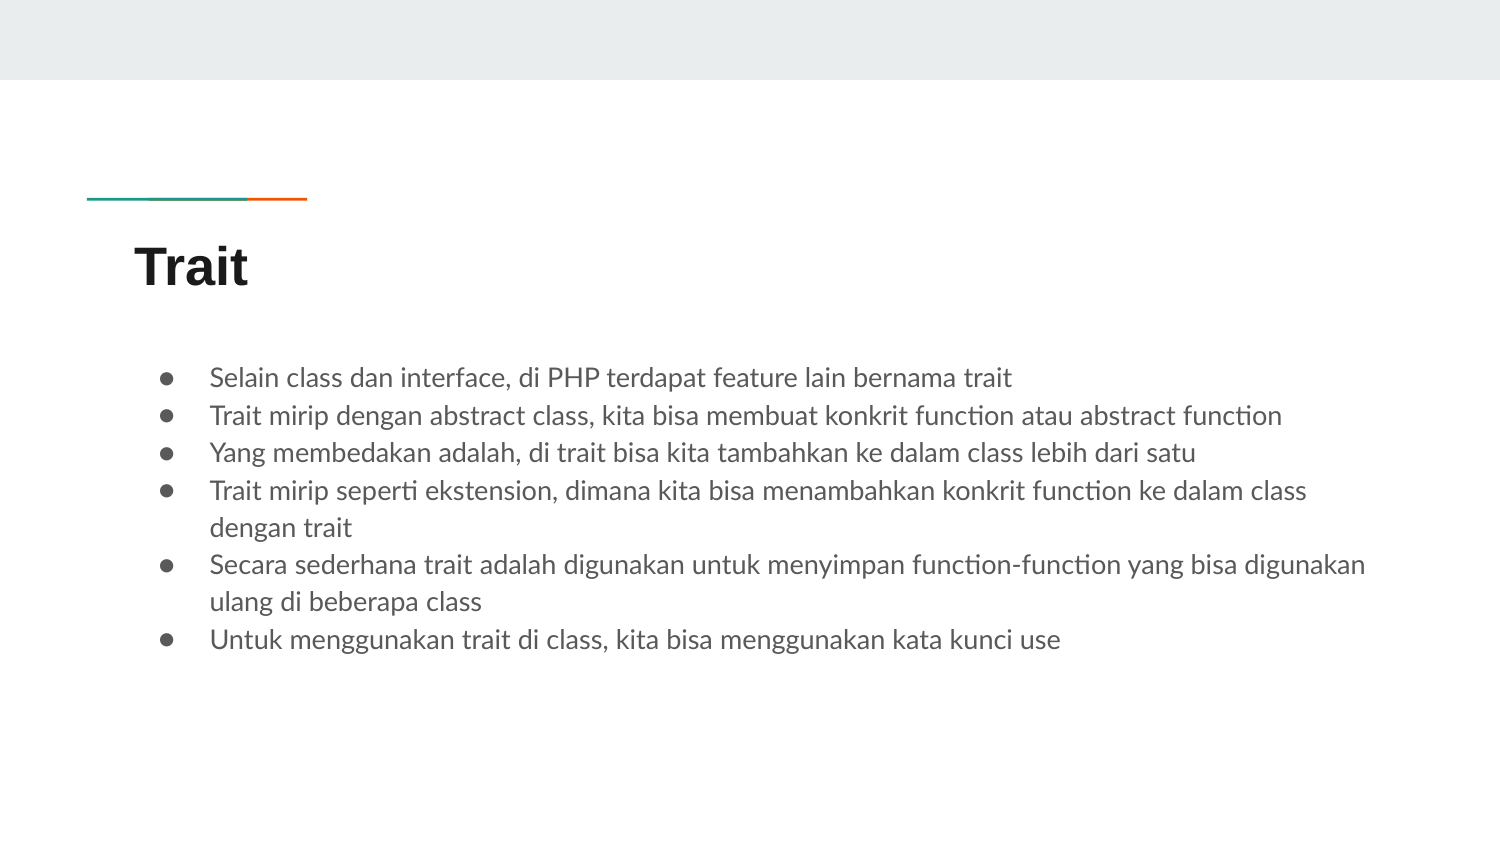

# Trait
Selain class dan interface, di PHP terdapat feature lain bernama trait
Trait mirip dengan abstract class, kita bisa membuat konkrit function atau abstract function
Yang membedakan adalah, di trait bisa kita tambahkan ke dalam class lebih dari satu
Trait mirip seperti ekstension, dimana kita bisa menambahkan konkrit function ke dalam class dengan trait
Secara sederhana trait adalah digunakan untuk menyimpan function-function yang bisa digunakan ulang di beberapa class
Untuk menggunakan trait di class, kita bisa menggunakan kata kunci use